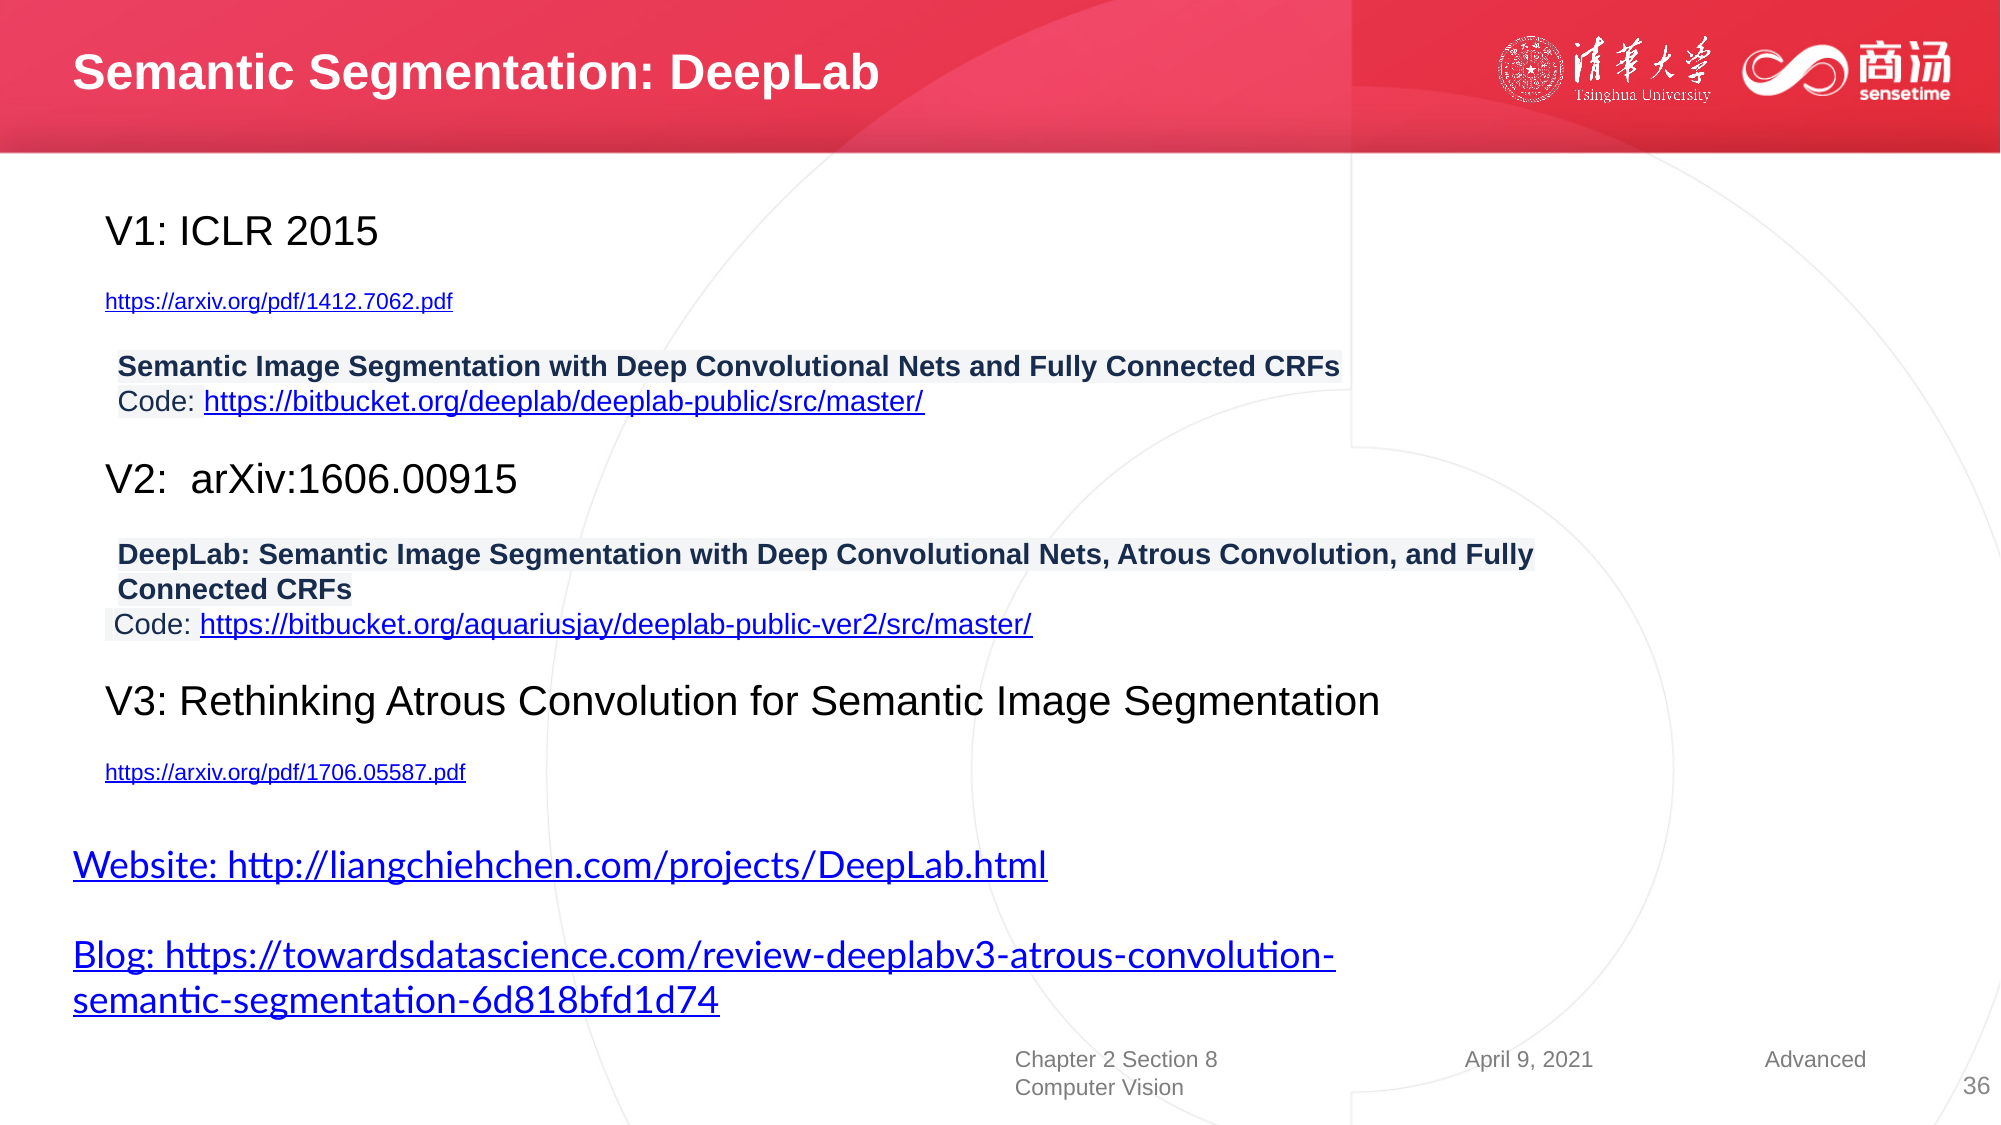

Semantic Segmentation: DeepLab
V1: ICLR 2015
https://arxiv.org/pdf/1412.7062.pdf
Semantic Image Segmentation with Deep Convolutional Nets and Fully Connected CRFs
Code: https://bitbucket.org/deeplab/deeplab-public/src/master/

V2:  arXiv:1606.00915
DeepLab: Semantic Image Segmentation with Deep Convolutional Nets, Atrous Convolution, and Fully Connected CRFs
 Code: https://bitbucket.org/aquariusjay/deeplab-public-ver2/src/master/
V3: Rethinking Atrous Convolution for Semantic Image Segmentation
https://arxiv.org/pdf/1706.05587.pdf

Website: http://liangchiehchen.com/projects/DeepLab.html

Blog: https://towardsdatascience.com/review-deeplabv3-atrous-convolution-semantic-segmentation-6d818bfd1d74
36